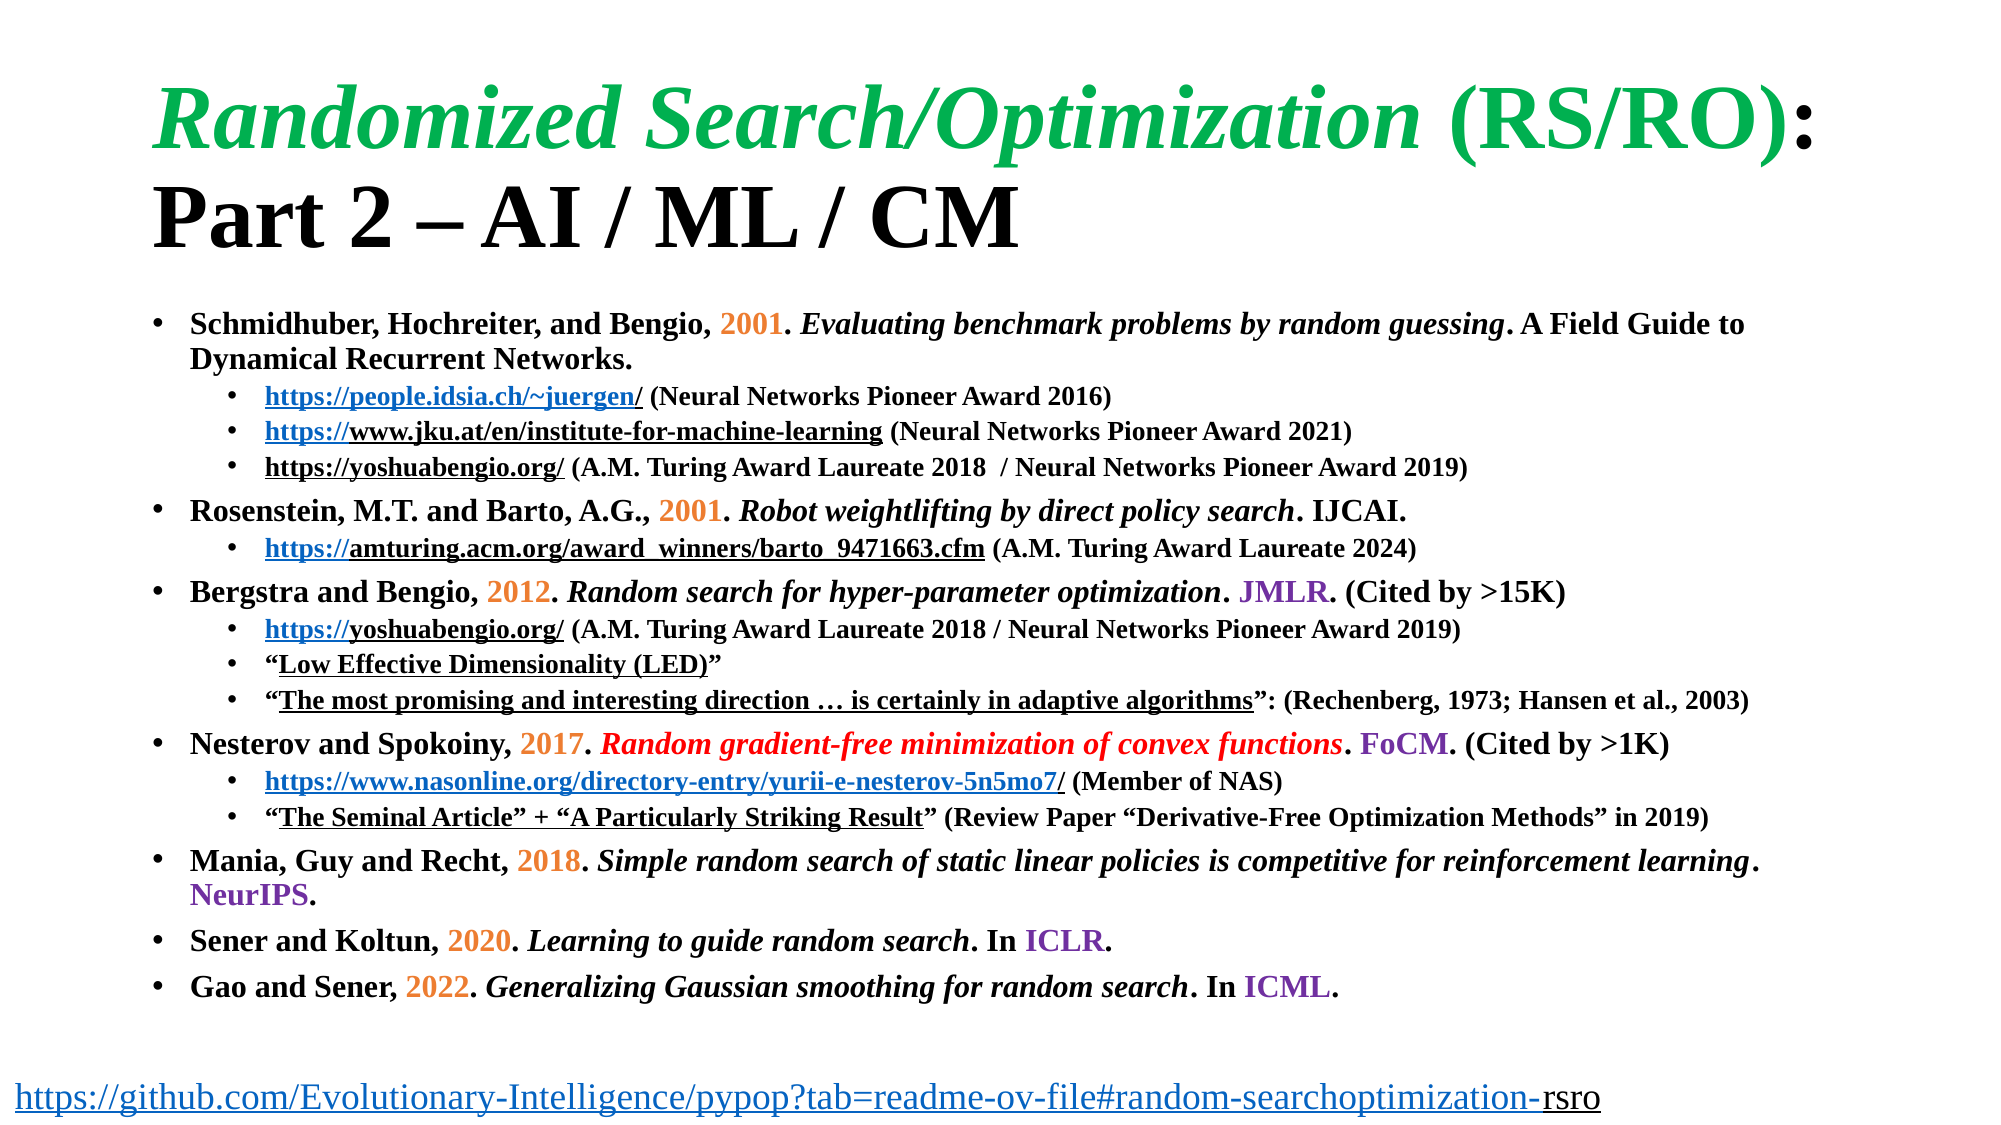

# Randomized Search/Optimization (RS/RO): Part 2 – AI / ML / CM
Schmidhuber, Hochreiter, and Bengio, 2001. Evaluating benchmark problems by random guessing. A Field Guide to Dynamical Recurrent Networks.
https://people.idsia.ch/~juergen/ (Neural Networks Pioneer Award 2016)
https://www.jku.at/en/institute-for-machine-learning (Neural Networks Pioneer Award 2021)
https://yoshuabengio.org/ (A.M. Turing Award Laureate 2018  / Neural Networks Pioneer Award 2019)
Rosenstein, M.T. and Barto, A.G., 2001. Robot weightlifting by direct policy search. IJCAI.
https://amturing.acm.org/award_winners/barto_9471663.cfm (A.M. Turing Award Laureate 2024)
Bergstra and Bengio, 2012. Random search for hyper-parameter optimization. JMLR. (Cited by >15K)
https://yoshuabengio.org/ (A.M. Turing Award Laureate 2018 / Neural Networks Pioneer Award 2019)
“Low Effective Dimensionality (LED)”
“The most promising and interesting direction … is certainly in adaptive algorithms”: (Rechenberg, 1973; Hansen et al., 2003)
Nesterov and Spokoiny, 2017. Random gradient-free minimization of convex functions. FoCM. (Cited by >1K)
https://www.nasonline.org/directory-entry/yurii-e-nesterov-5n5mo7/ (Member of NAS)
“The Seminal Article” + “A Particularly Striking Result” (Review Paper “Derivative-Free Optimization Methods” in 2019)
Mania, Guy and Recht, 2018. Simple random search of static linear policies is competitive for reinforcement learning. NeurIPS.
Sener and Koltun, 2020. Learning to guide random search. In ICLR.
Gao and Sener, 2022. Generalizing Gaussian smoothing for random search. In ICML.
https://github.com/Evolutionary-Intelligence/pypop?tab=readme-ov-file#random-searchoptimization-rsro